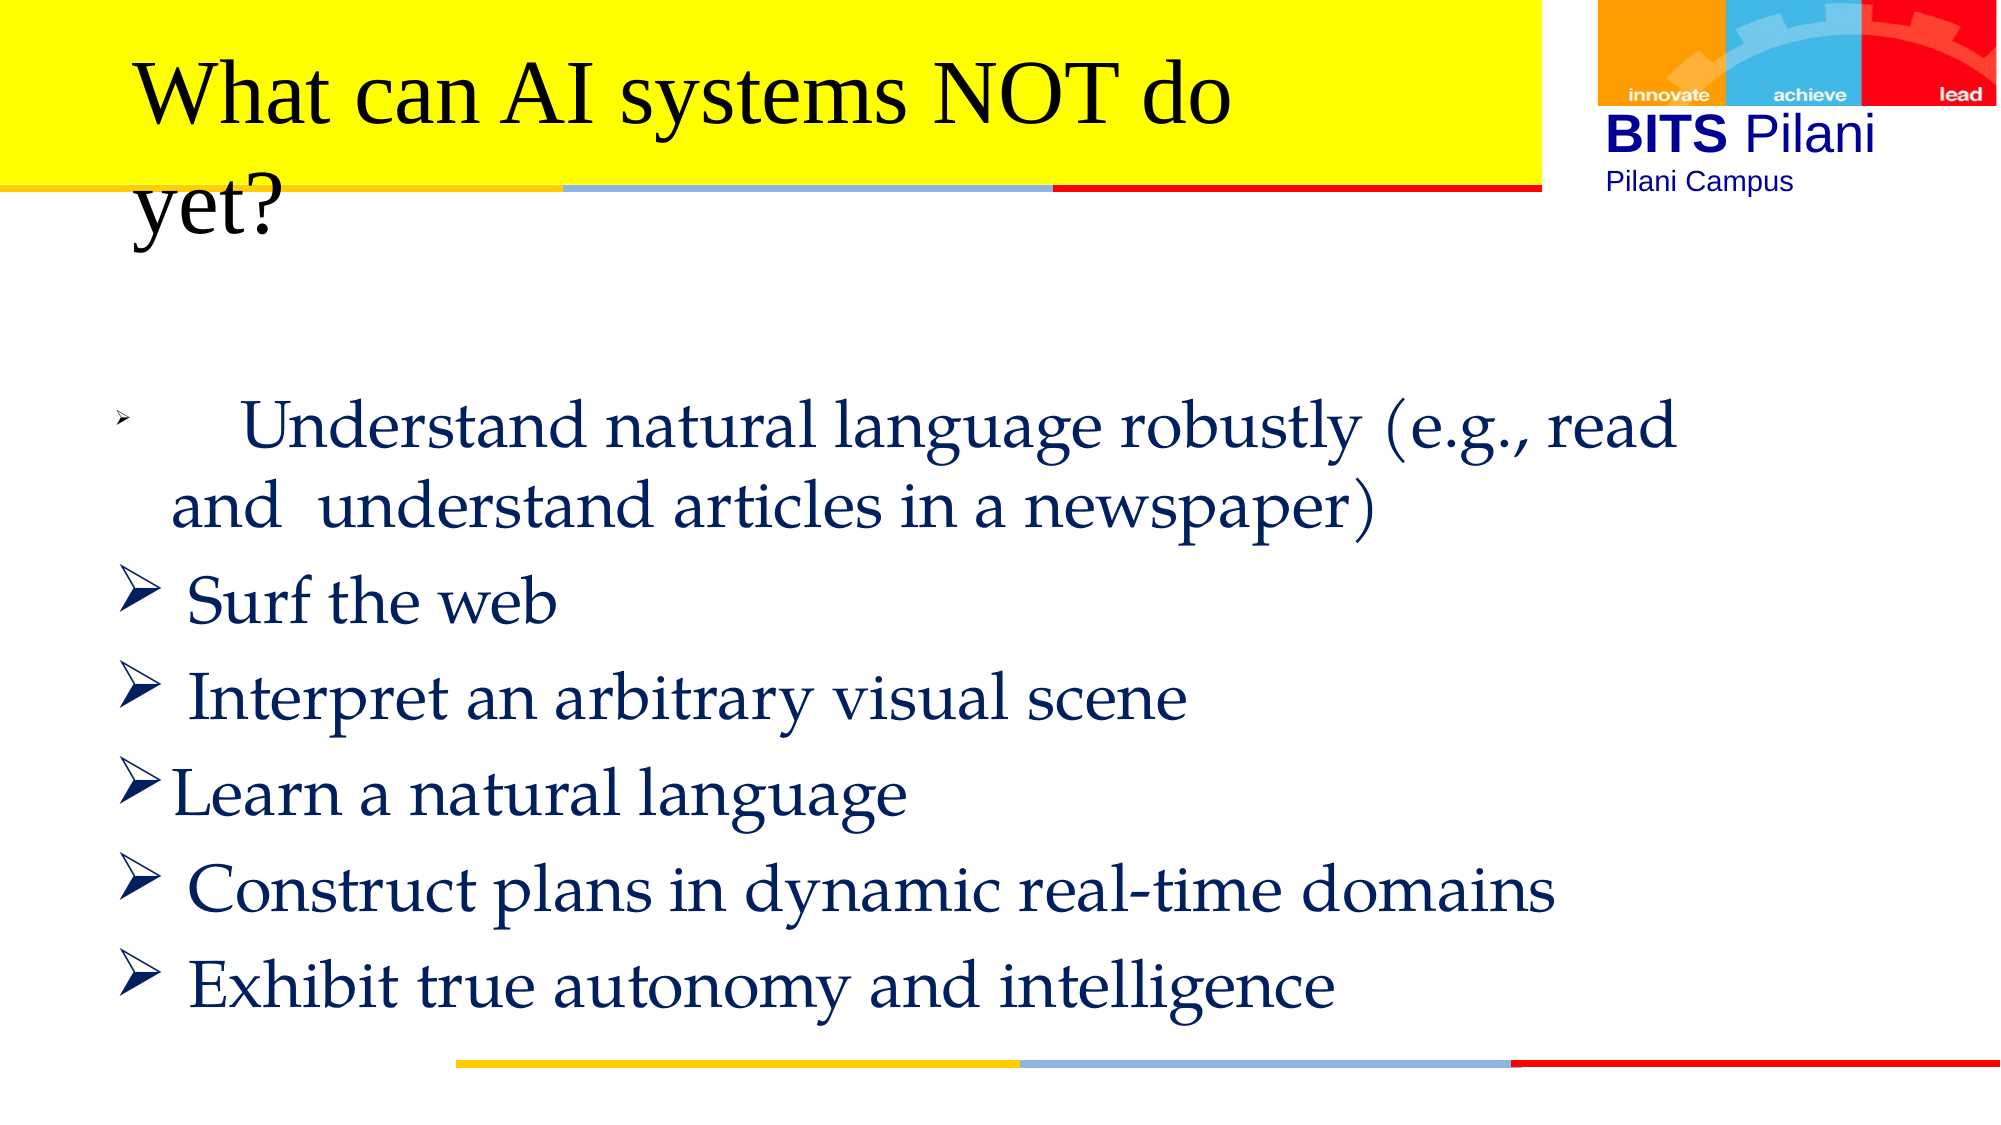

# What can AI systems NOT do yet?
BITS Pilani
Pilani Campus

	Understand natural language robustly (e.g., read and  understand articles in a newspaper)
Surf the web
Interpret an arbitrary visual scene
Learn a natural language
Construct plans in dynamic real-time domains
Exhibit true autonomy and intelligence